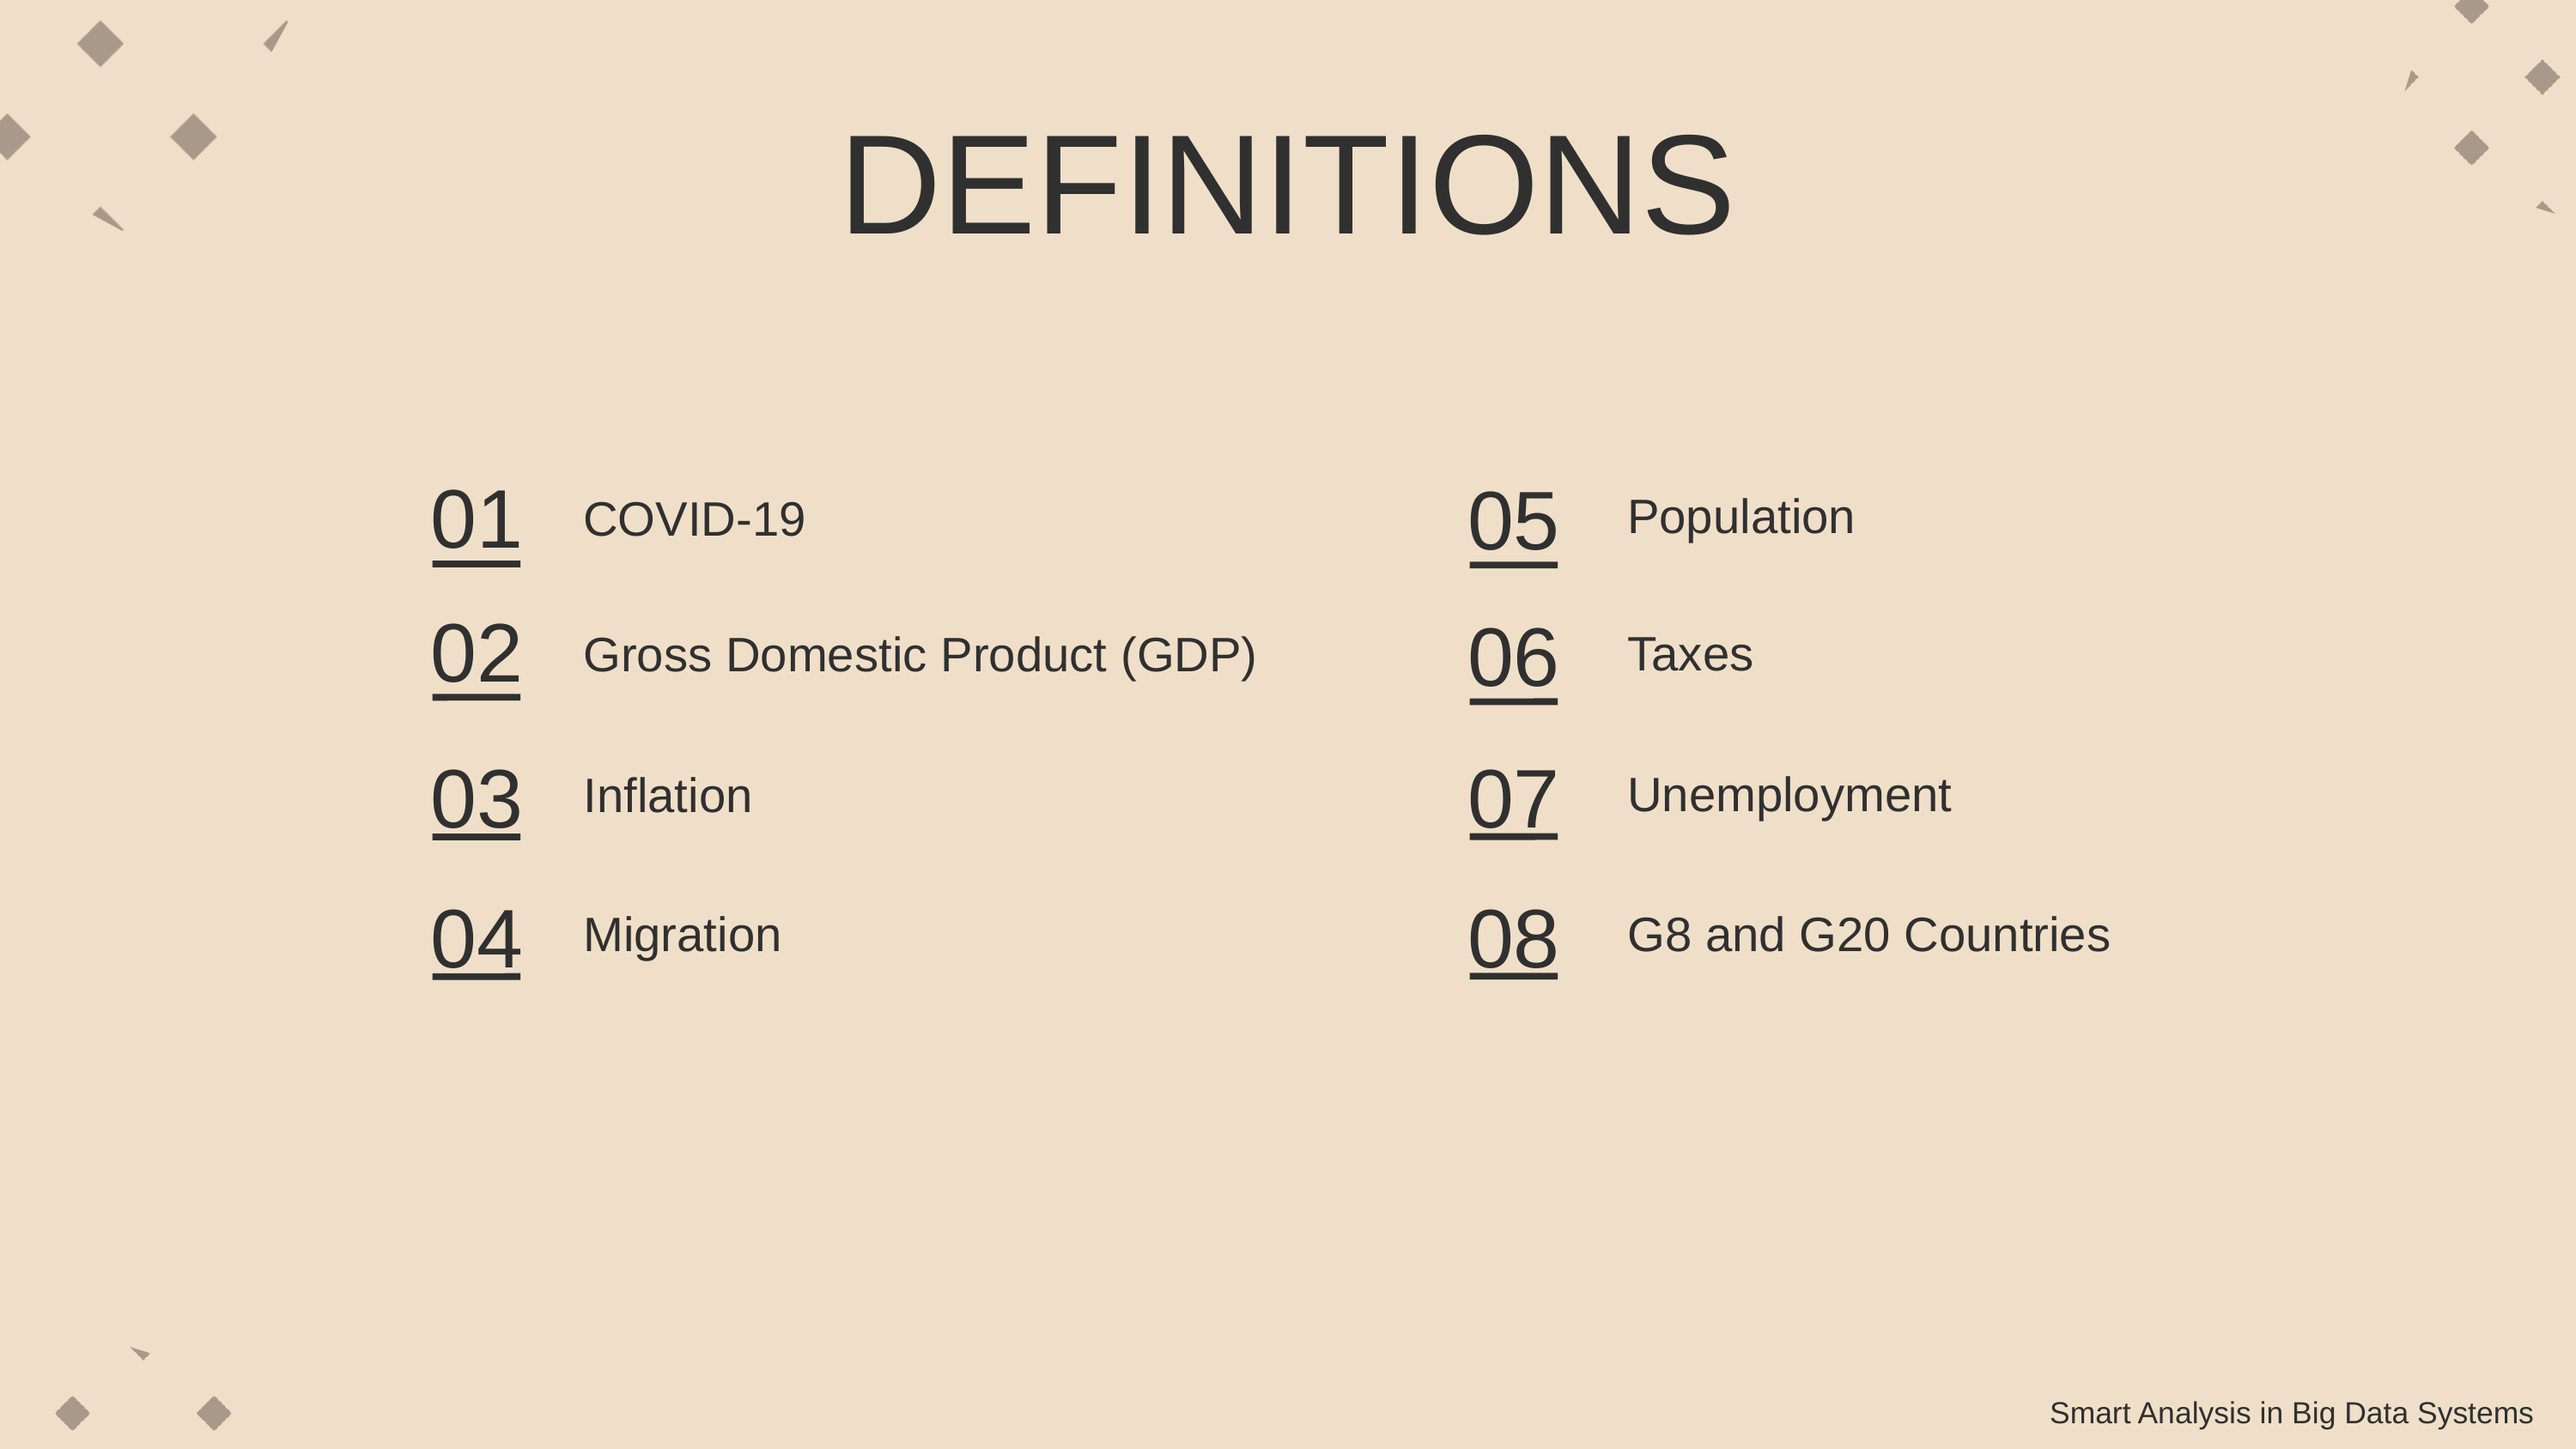

DEFINITIONS
01
05
Population
COVID-19

02
06
Taxes
Gross Domestic Product (GDP)

07
03
Unemployment
Inflation

08
04
G8 and G20 Countries
Migration

Smart Analysis in Big Data Systems